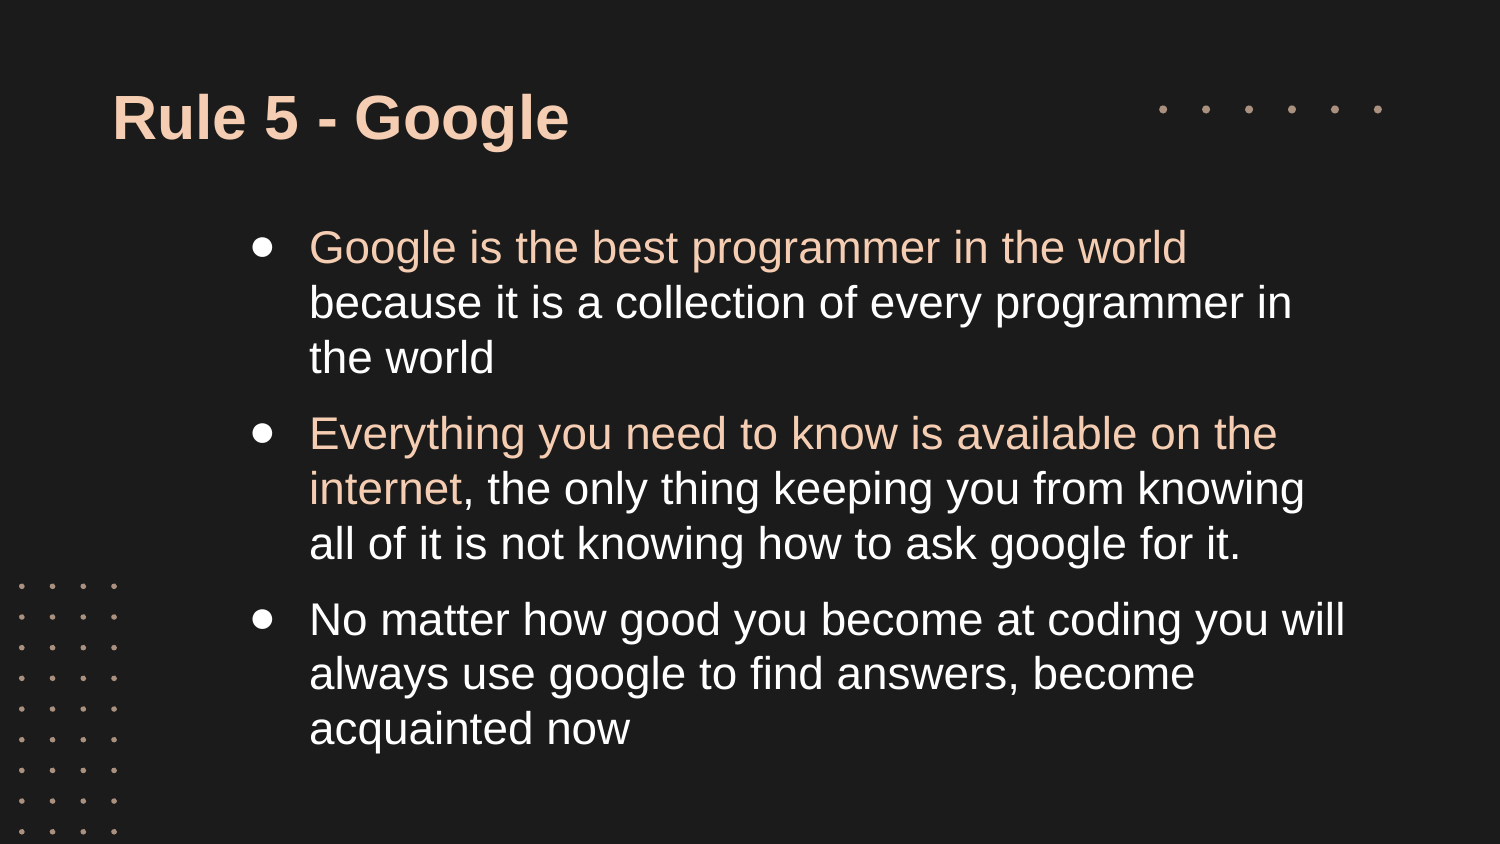

Rule 5 - Google
Google is the best programmer in the world because it is a collection of every programmer in the world
Everything you need to know is available on the internet, the only thing keeping you from knowing all of it is not knowing how to ask google for it.
No matter how good you become at coding you will always use google to find answers, become acquainted now